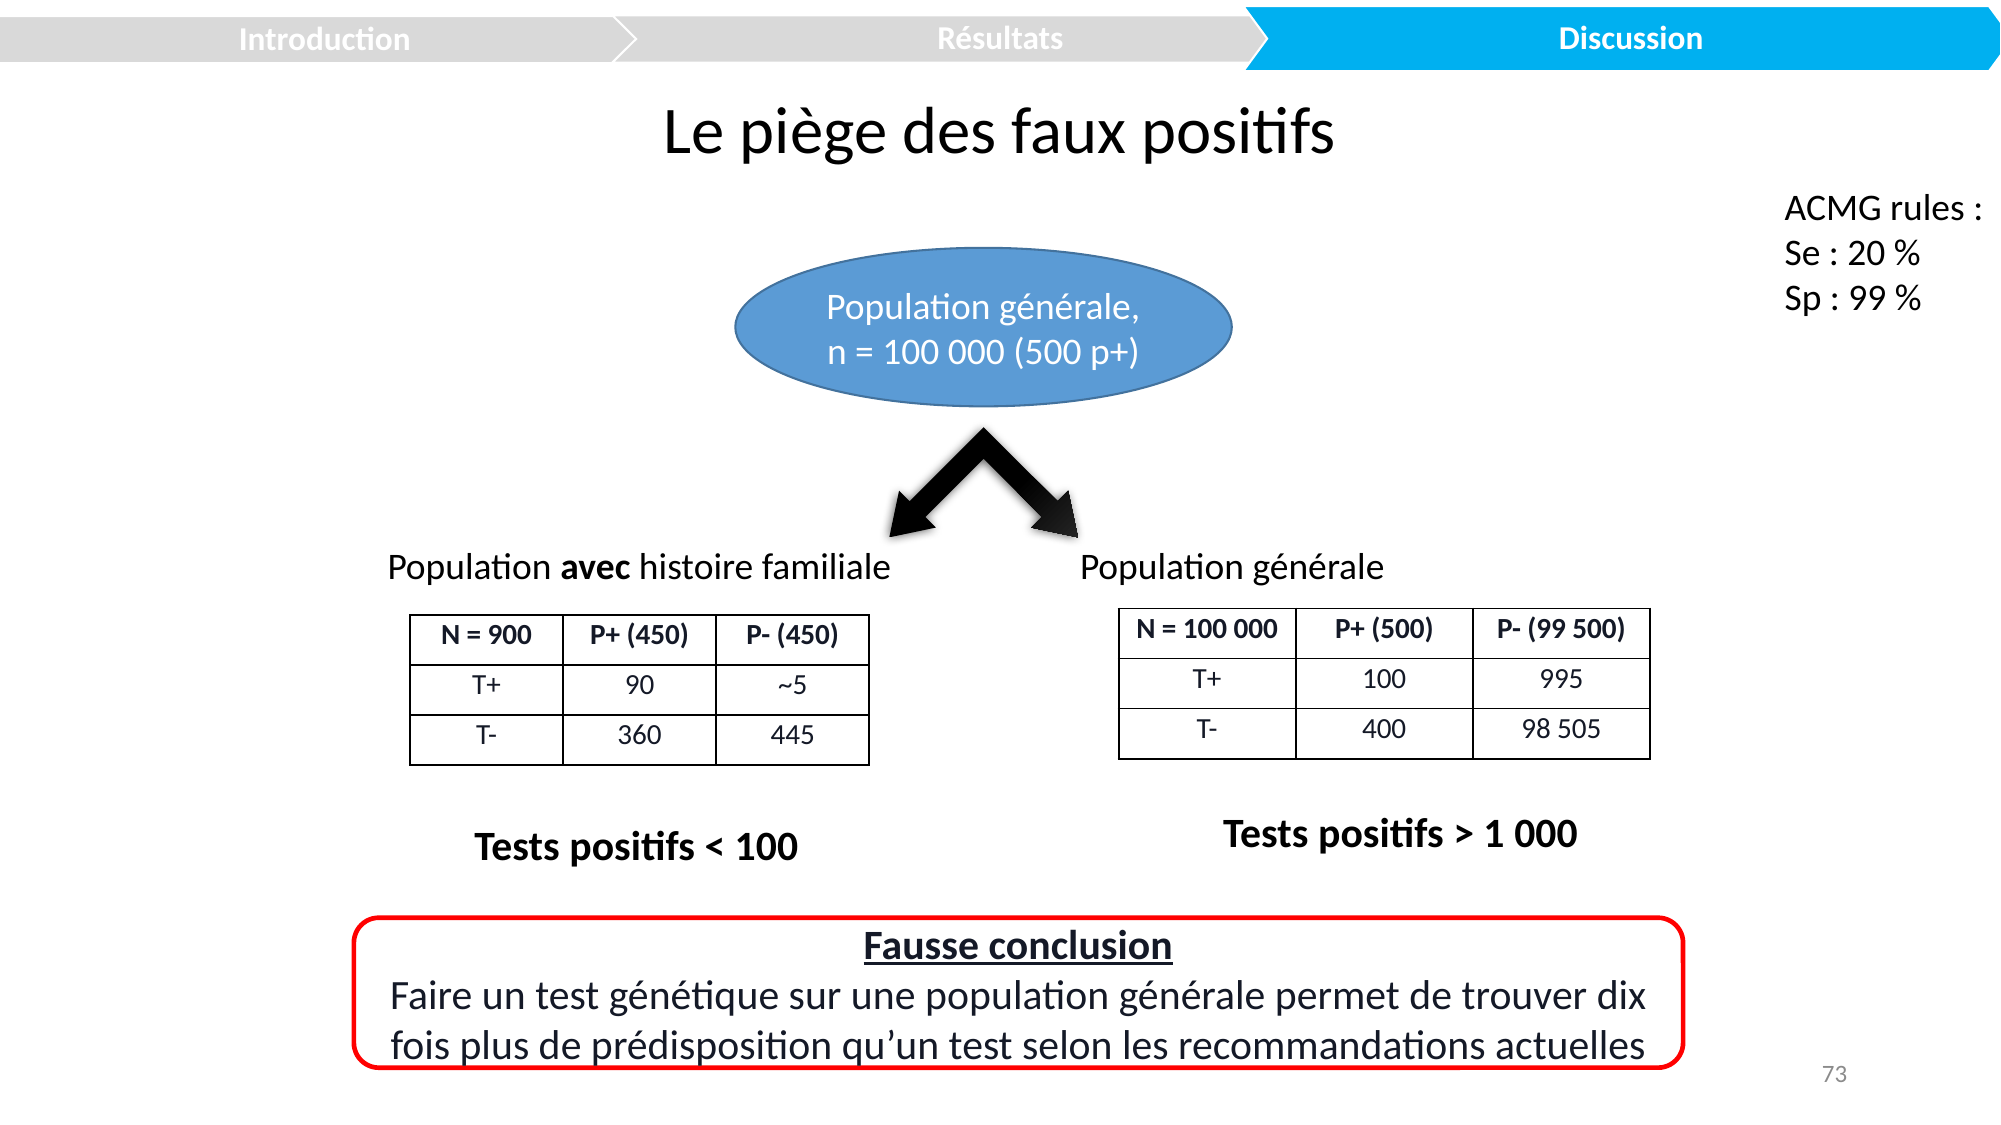

Discussion
Résultats
Introduction
Le piège des faux positifs
ACMG rules :
Se : 20 %
Sp : 99 %
Population générale, n = 100 000 (500 p+)

Population avec histoire familiale
Population générale
| N = 100 000 | P+ (500) | P- (99 500) |
| --- | --- | --- |
| T+ | 100 | 995 |
| T- | 400 | 98 505 |
| N = 900 | P+ (450) | P- (450) |
| --- | --- | --- |
| T+ | 90 | ~5 |
| T- | 360 | 445 |
Tests positifs > 1 000
Tests positifs < 100
Fausse conclusion
Faire un test génétique sur une population générale permet de trouver dix fois plus de prédisposition qu’un test selon les recommandations actuelles
73